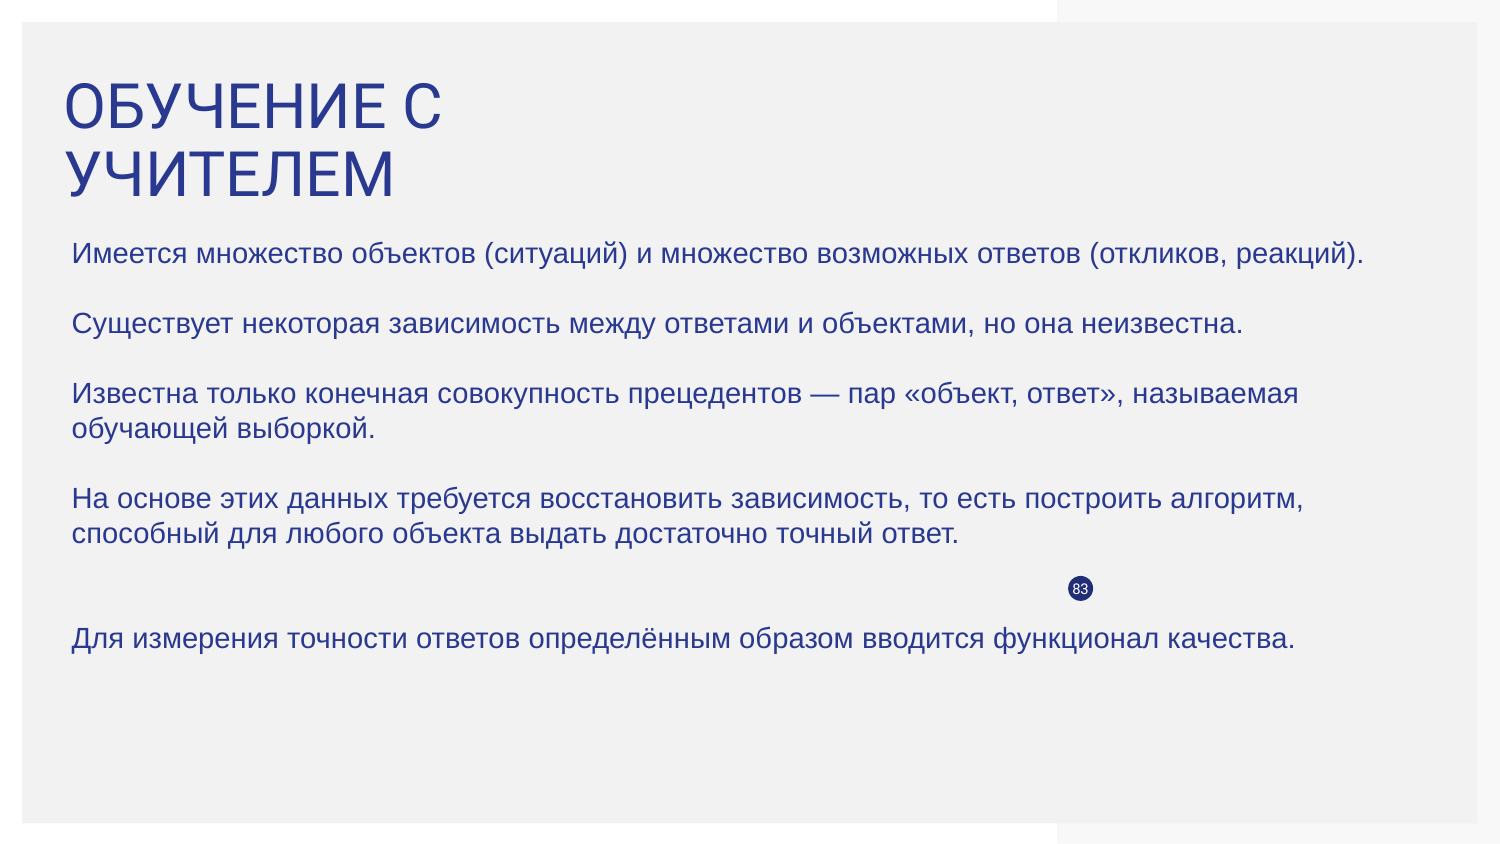

# ОБУЧЕНИЕ С УЧИТЕЛЕМ
Имеется множество объектов (ситуаций) и множество возможных ответов (откликов, реакций).

Существует некоторая зависимость между ответами и объектами, но она неизвестна.

Известна только конечная совокупность прецедентов — пар «объект, ответ», называемая обучающей выборкой.

На основе этих данных требуется восстановить зависимость, то есть построить алгоритм, способный для любого объекта выдать достаточно точный ответ.

Для измерения точности ответов определённым образом вводится функционал качества.
83